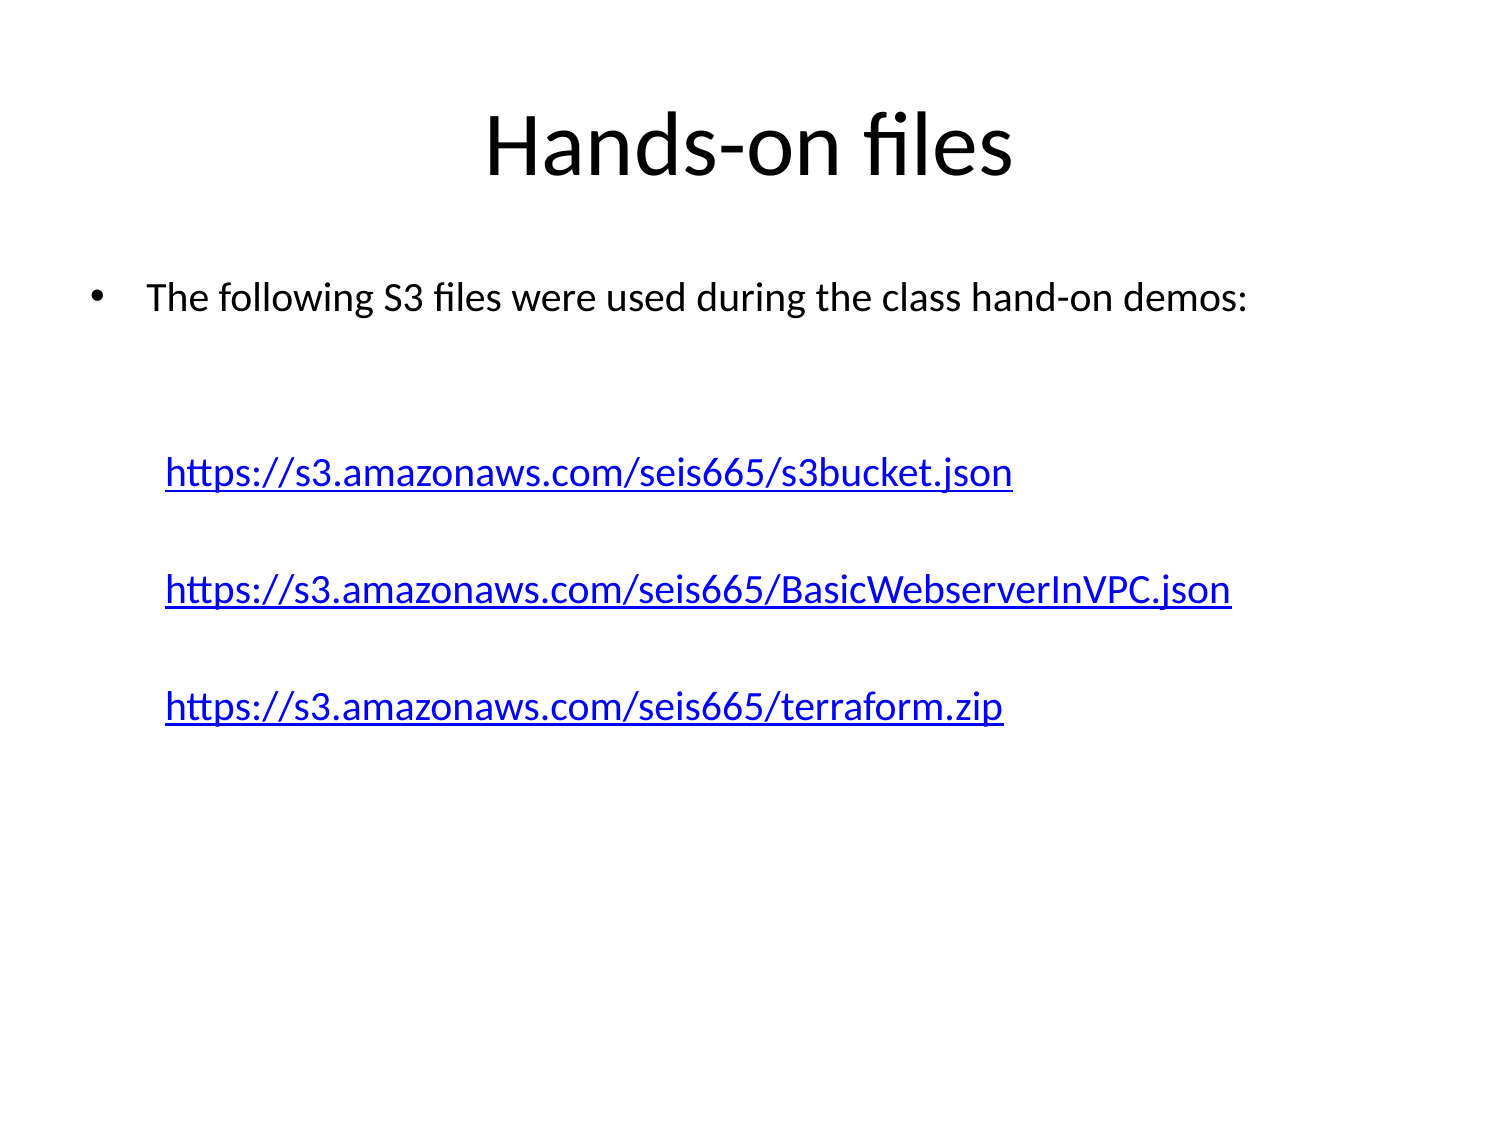

# Hands-on files
The following S3 files were used during the class hand-on demos:

https://s3.amazonaws.com/seis665/s3bucket.json

https://s3.amazonaws.com/seis665/BasicWebserverInVPC.json

https://s3.amazonaws.com/seis665/terraform.zip